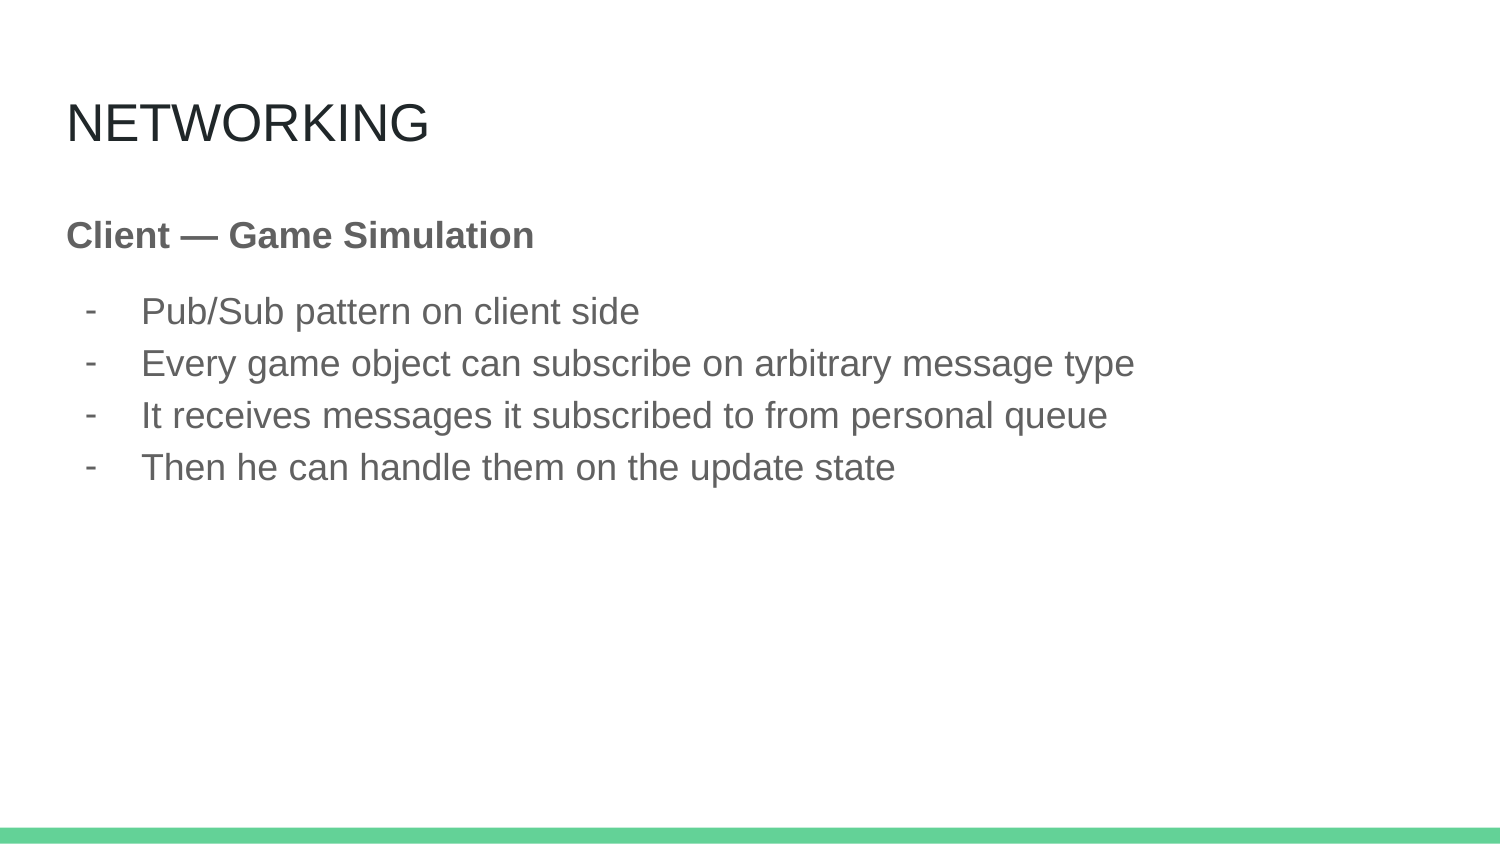

# NETWORKING

Client — Game Simulation
Pub/Sub pattern on client side
Every game object can subscribe on arbitrary message type
It receives messages it subscribed to from personal queue
Then he can handle them on the update state